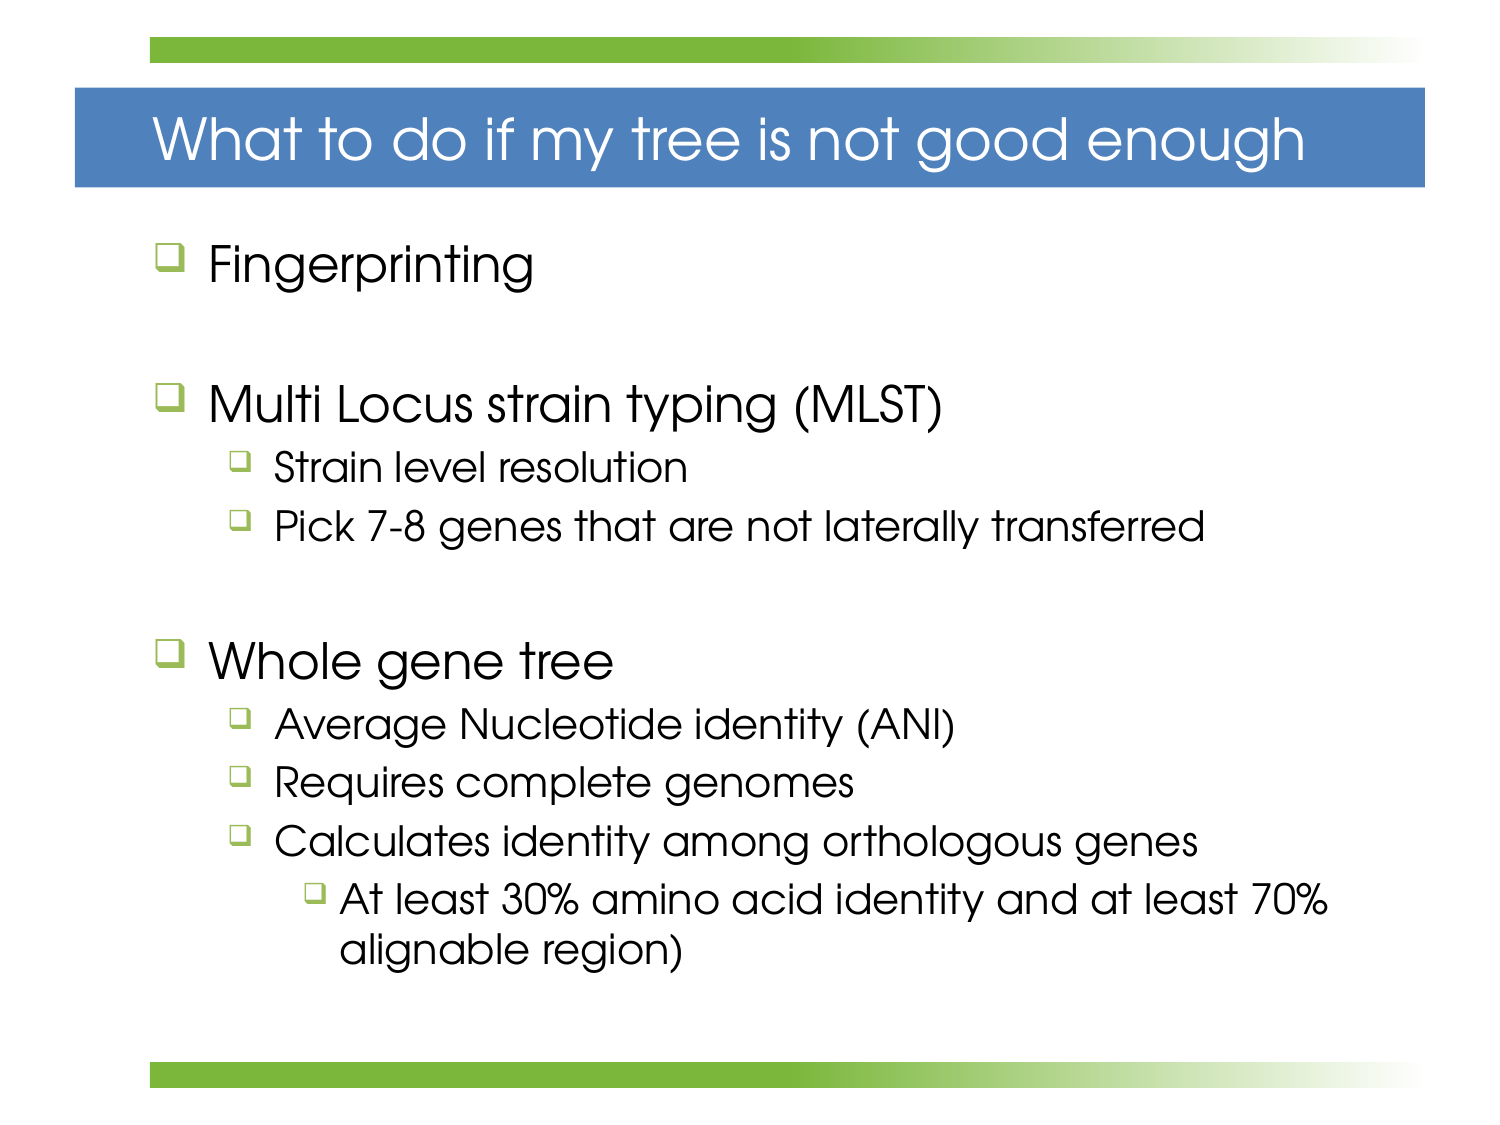

# What to do if my tree is not good enough
Fingerprinting

Multi Locus strain typing (MLST)
Strain level resolution
Pick 7-8 genes that are not laterally transferred

Whole gene tree
Average Nucleotide identity (ANI)
Requires complete genomes
Calculates identity among orthologous genes
At least 30% amino acid identity and at least 70% alignable region)